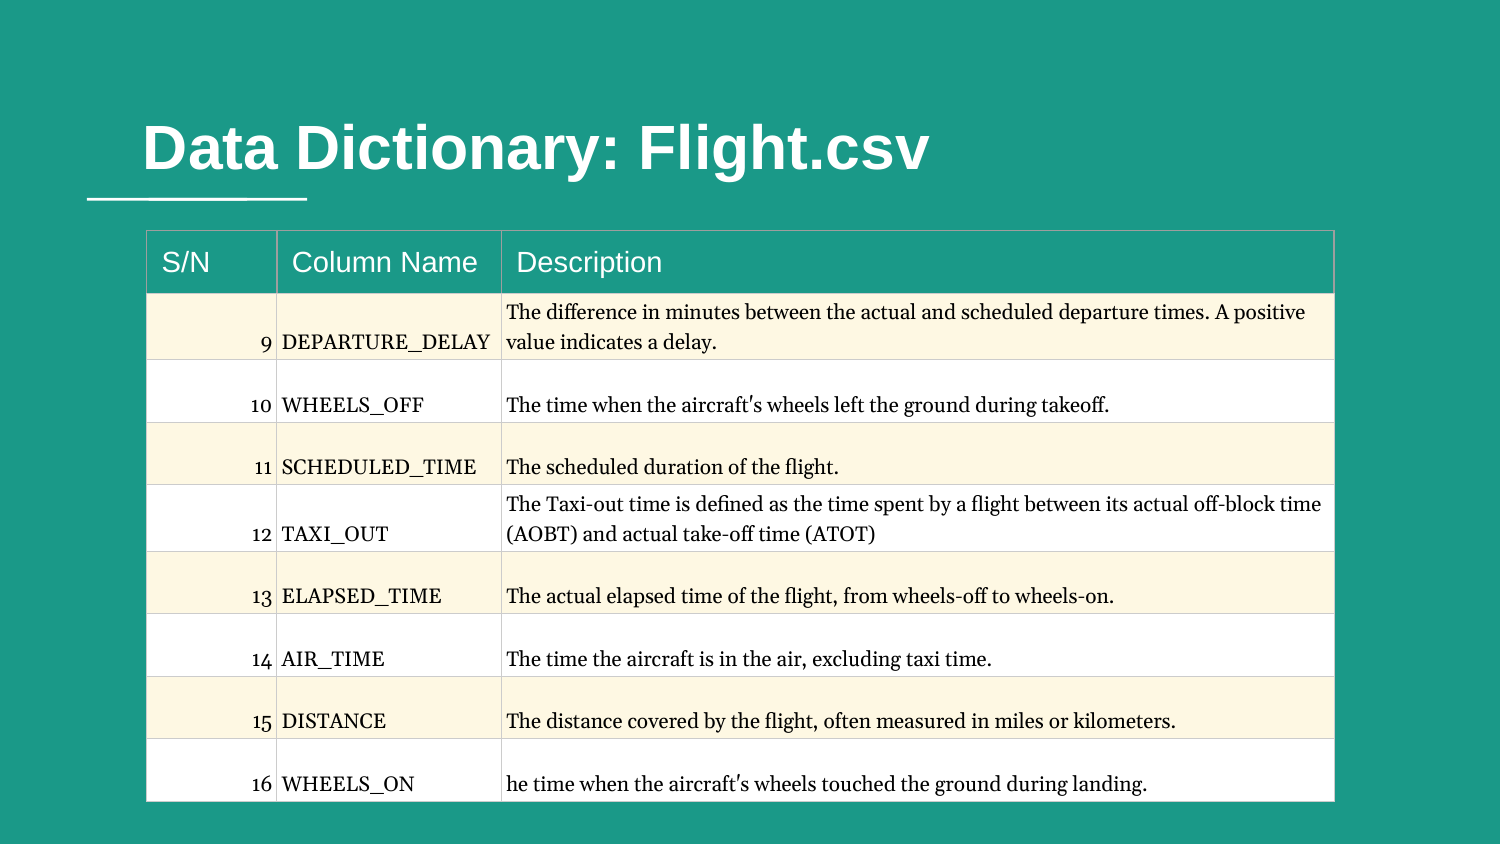

# Data Dictionary: Flight.csv

| S/N | Column Name | Description |
| --- | --- | --- |
| 9 | DEPARTURE\_DELAY | The difference in minutes between the actual and scheduled departure times. A positive value indicates a delay. |
| 10 | WHEELS\_OFF | The time when the aircraft's wheels left the ground during takeoff. |
| 11 | SCHEDULED\_TIME | The scheduled duration of the flight. |
| 12 | TAXI\_OUT | The Taxi-out time is defined as the time spent by a flight between its actual off-block time (AOBT) and actual take-off time (ATOT) |
| 13 | ELAPSED\_TIME | The actual elapsed time of the flight, from wheels-off to wheels-on. |
| 14 | AIR\_TIME | The time the aircraft is in the air, excluding taxi time. |
| 15 | DISTANCE | The distance covered by the flight, often measured in miles or kilometers. |
| 16 | WHEELS\_ON | he time when the aircraft's wheels touched the ground during landing. |